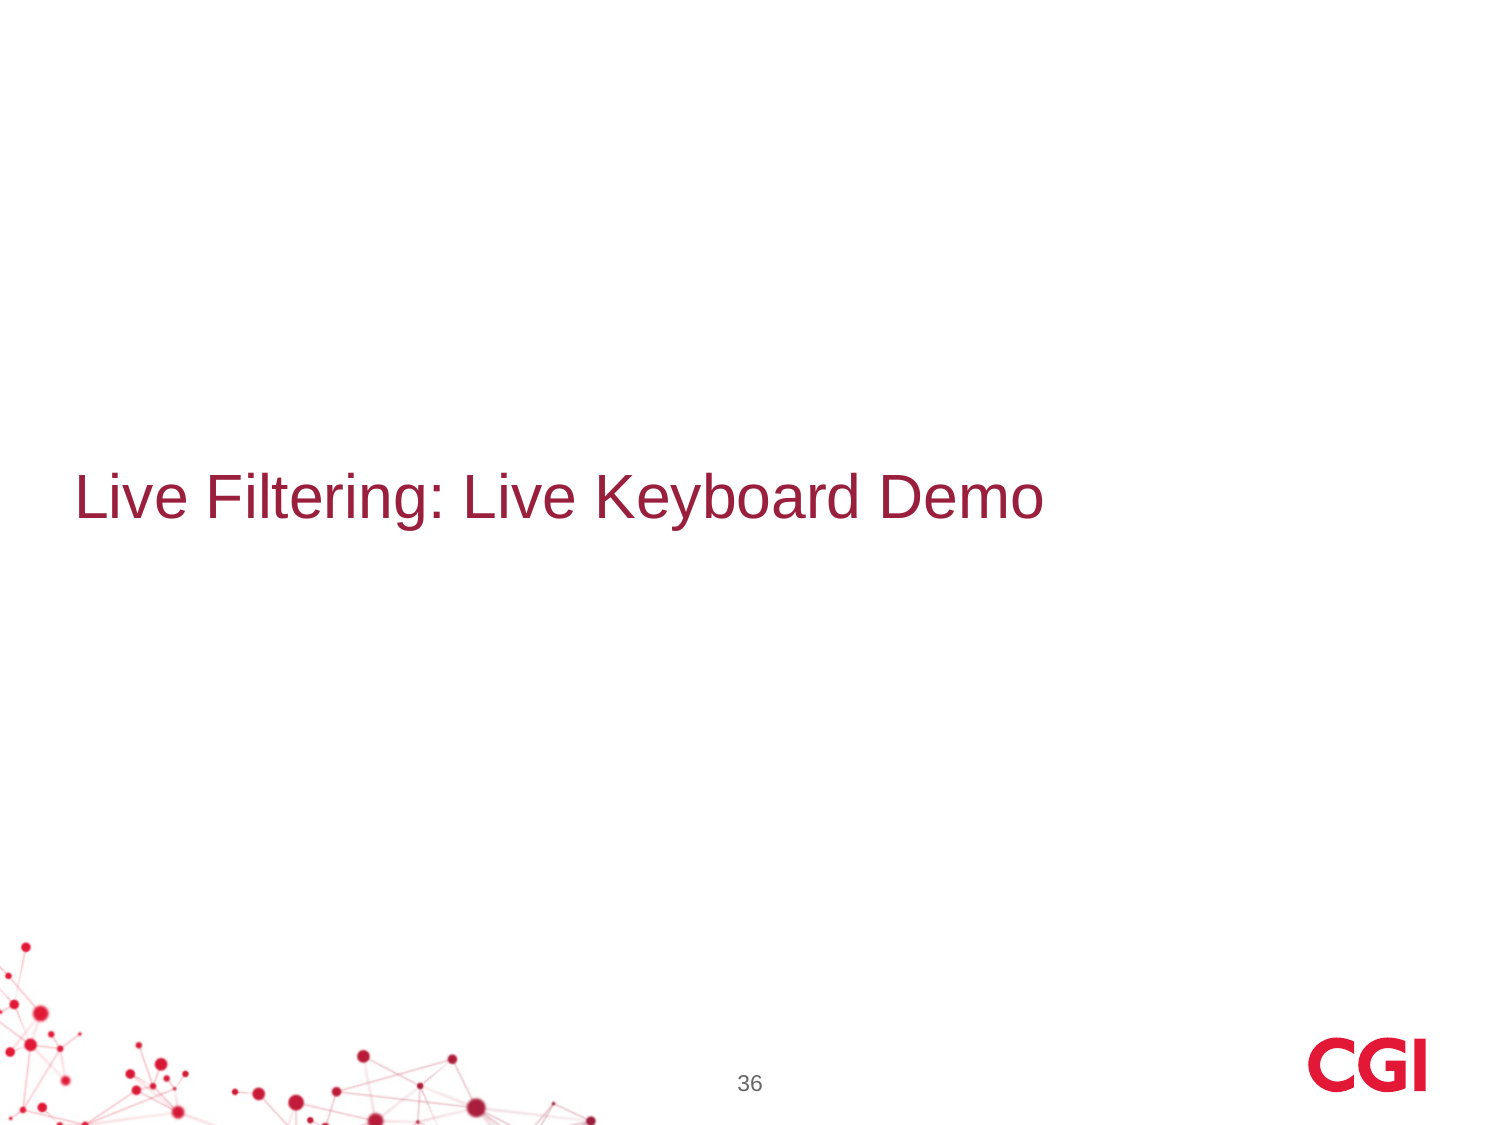

# Live Filtering: Live Keyboard Demo
36